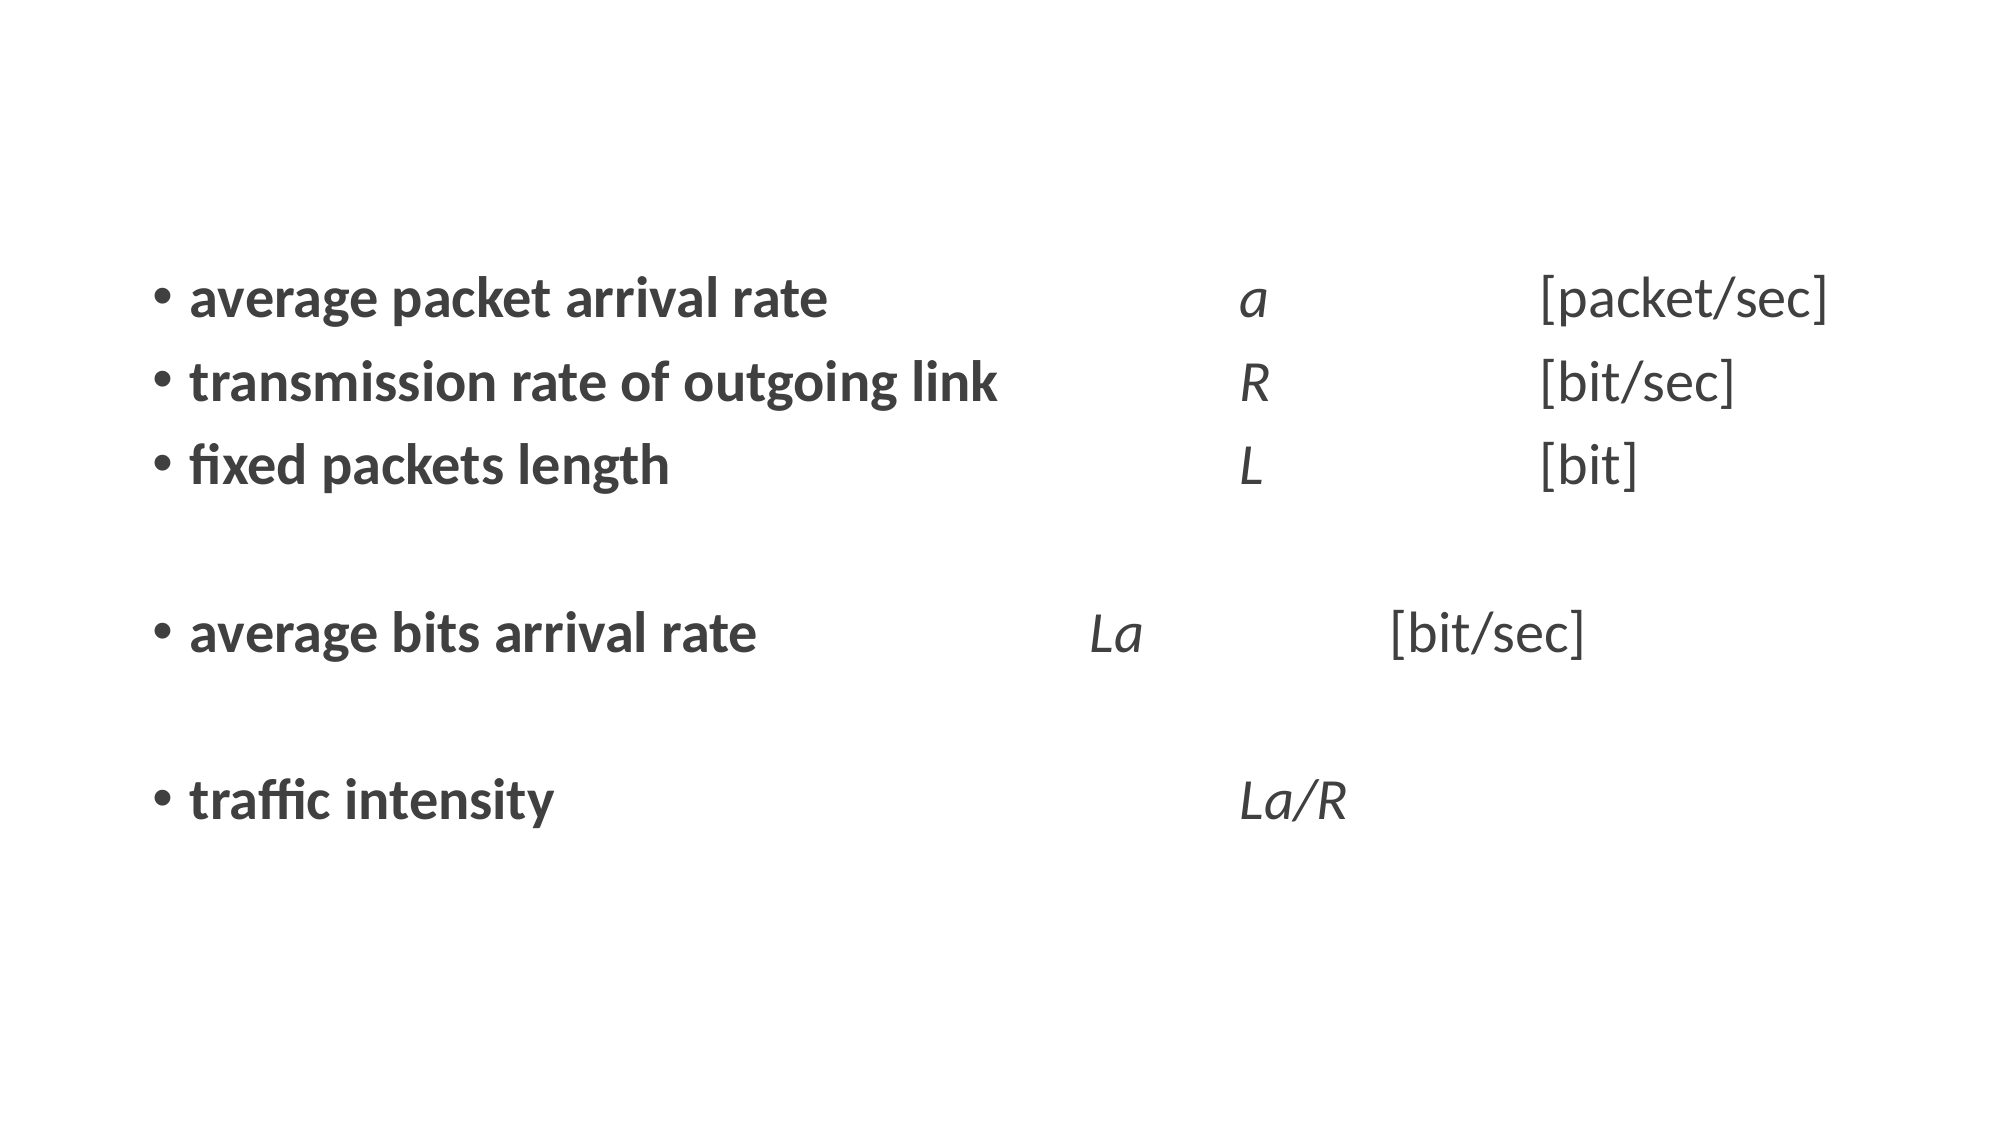

#
average packet arrival rate 			a 		[packet/sec]
transmission rate of outgoing link 		R 		[bit/sec]
fixed packets length 				L 		[bit]

average bits arrival rate 			La 		[bit/sec]

traffic intensity 					La/R